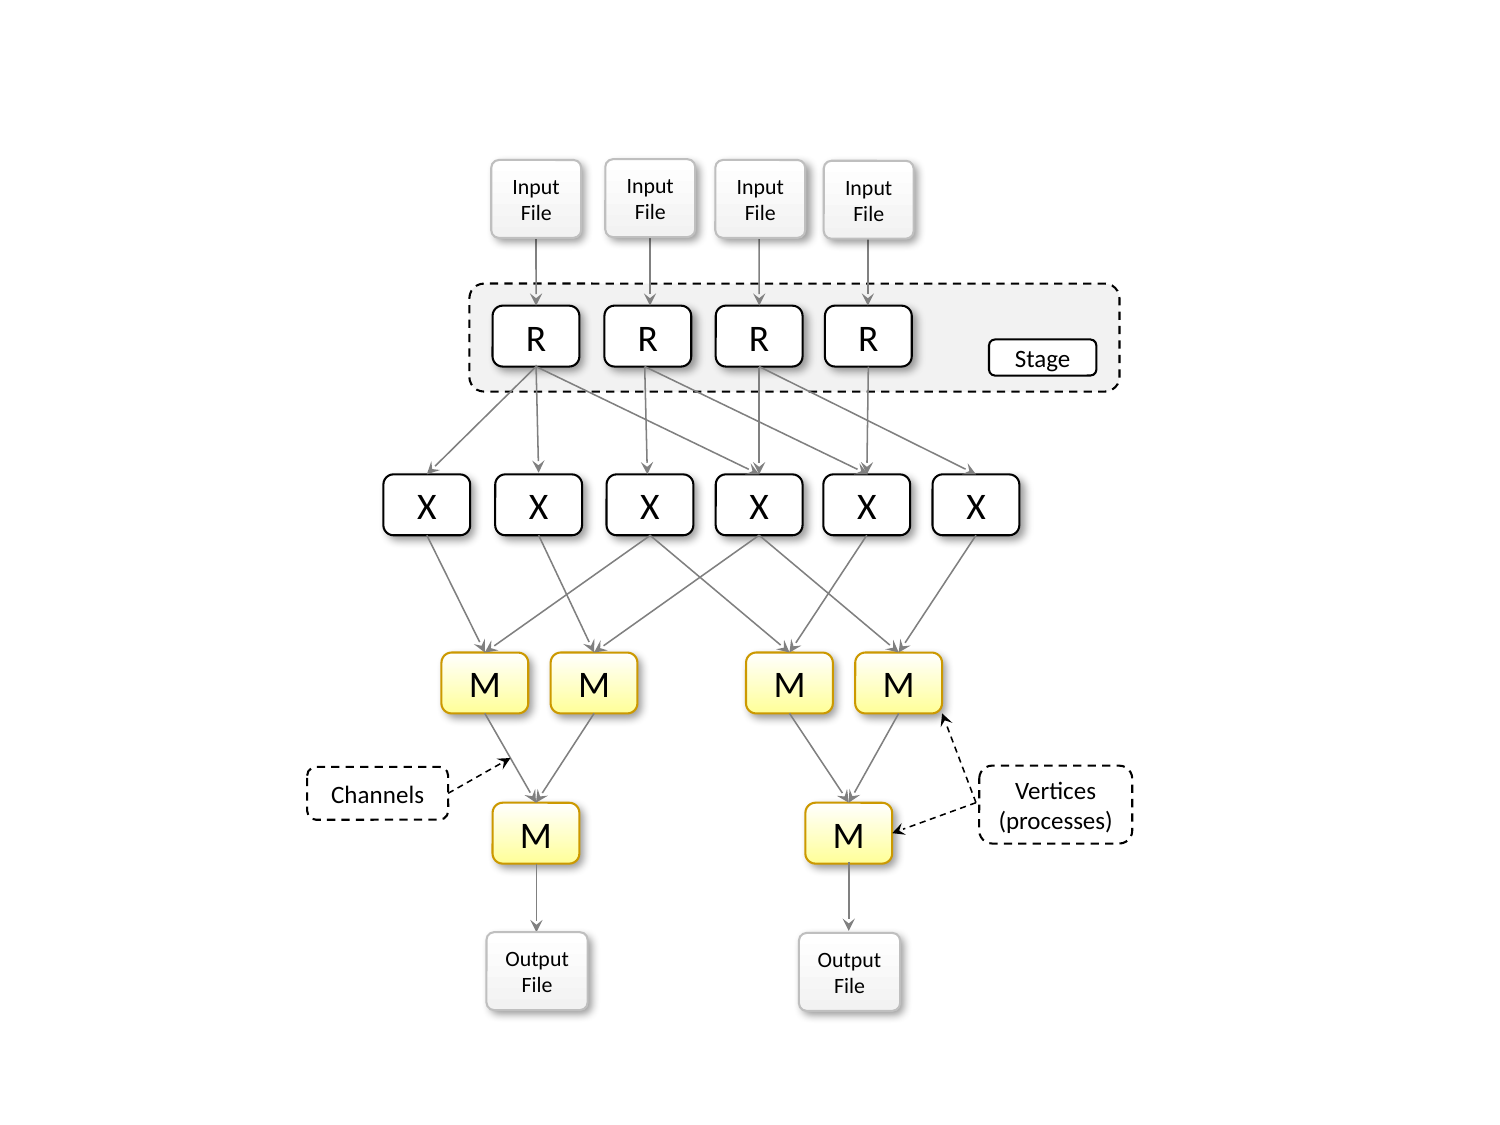

Input File
Input File
Input File
Input File

R
R
R
R
Stage
X
X
X
X
X
X
M
M
M
M
M
M
Output File
Output File
Vertices (processes)
Channels